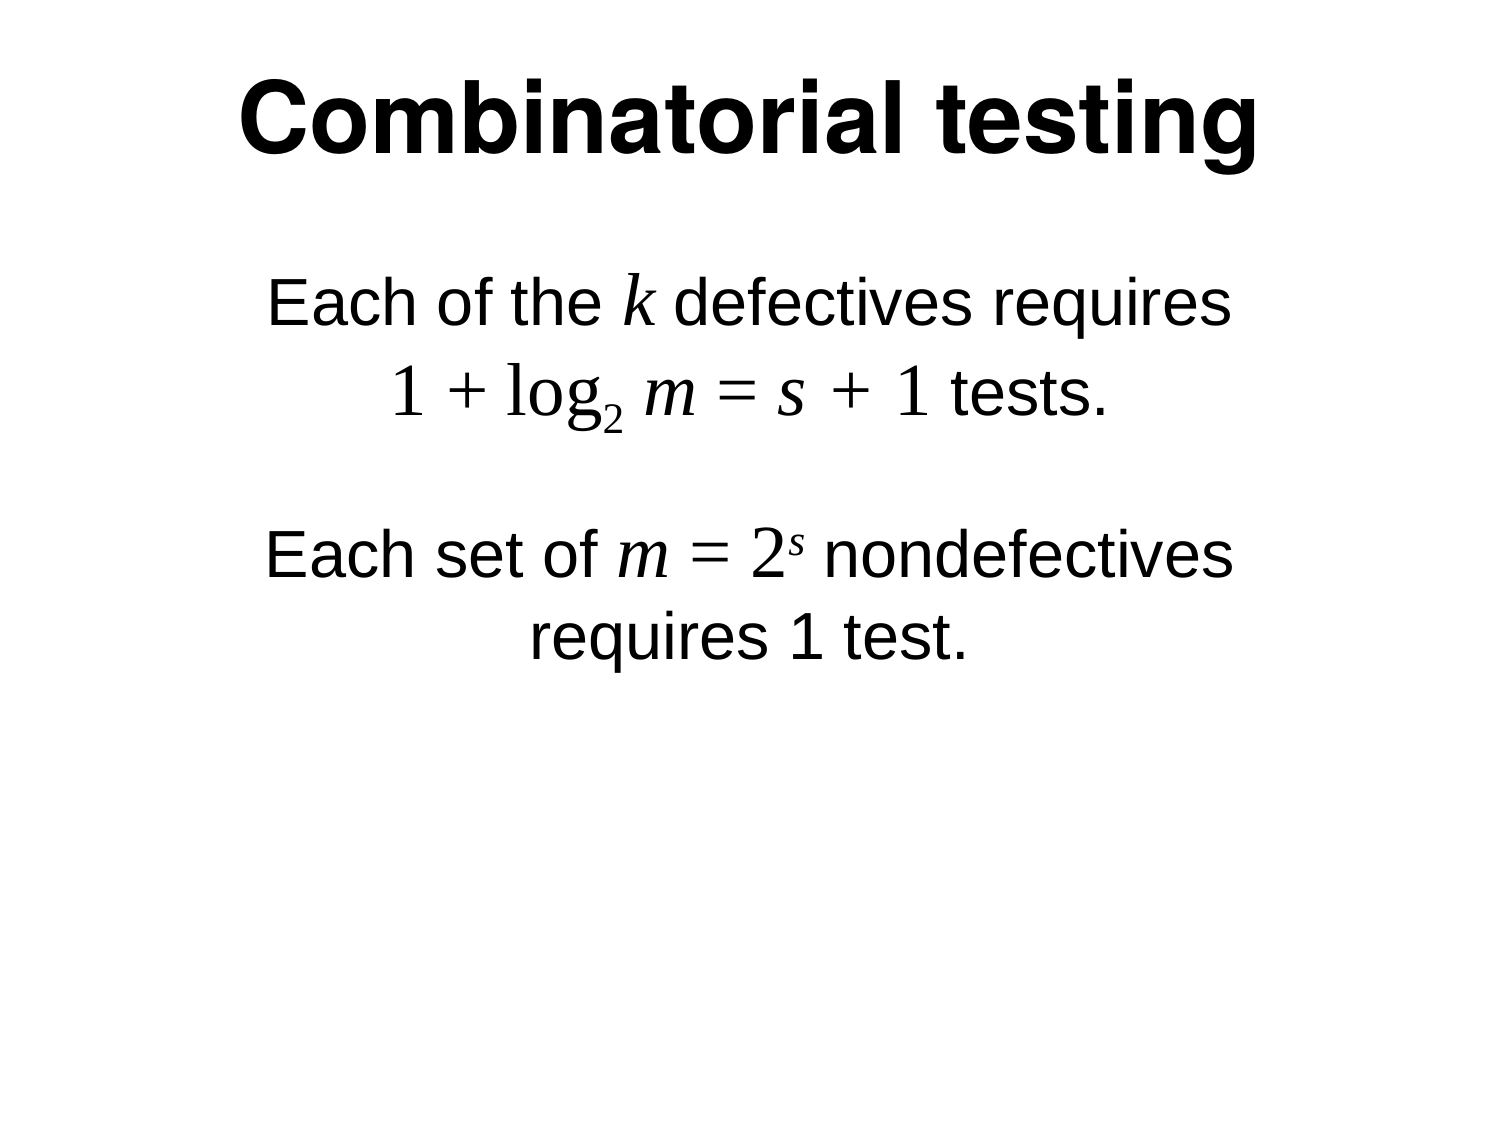

# Combinatorial testing
Each of the k defectives requires
1 + log2 m = s + 1 tests.

Each set of m = 2s nondefectives
requires 1 test.